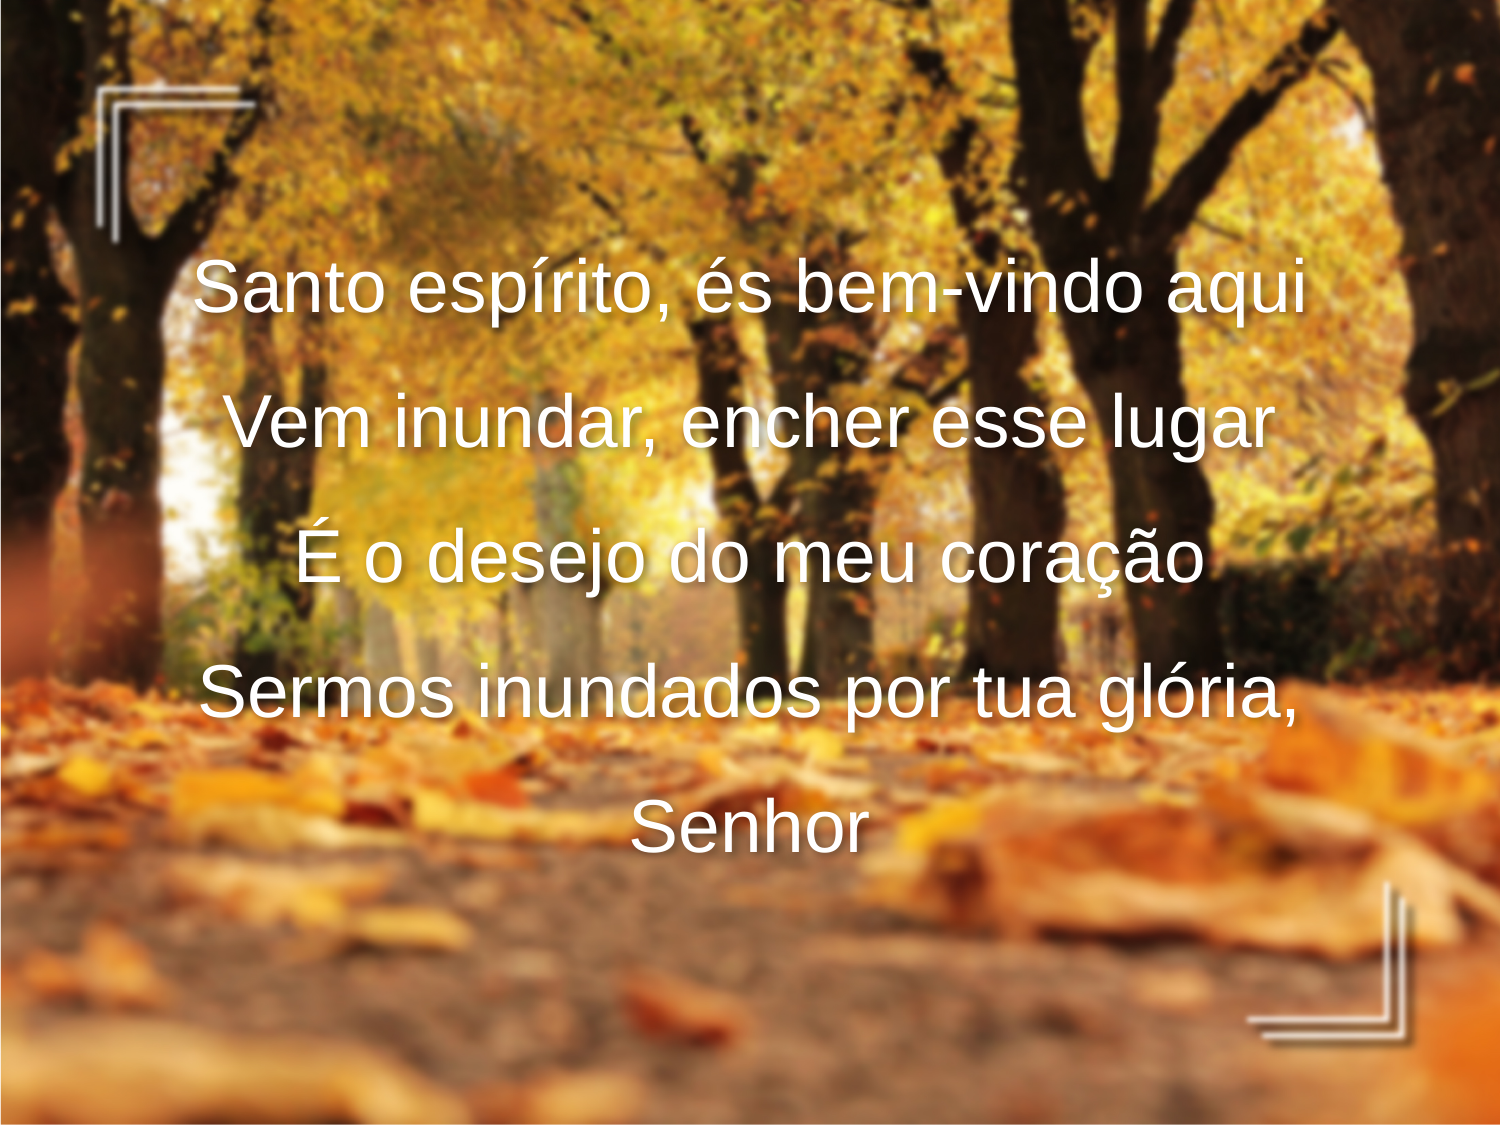

Santo espírito, és bem-vindo aqui
Vem inundar, encher esse lugar
É o desejo do meu coração
Sermos inundados por tua glória, Senhor